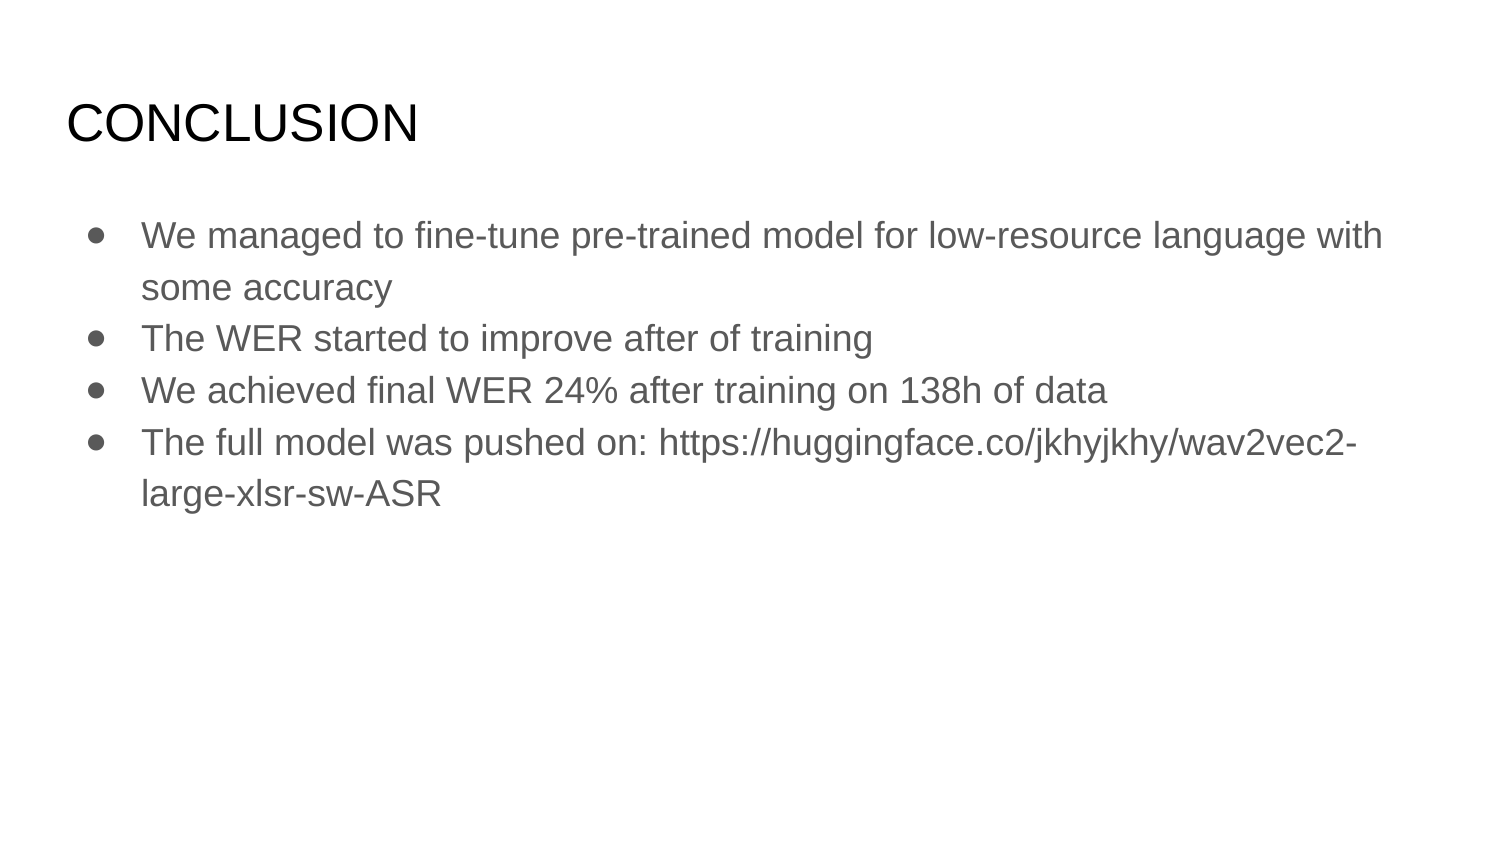

# CONCLUSION
We managed to fine-tune pre-trained model for low-resource language with some accuracy
The WER started to improve after of training
We achieved final WER 24% after training on 138h of data
The full model was pushed on: https://huggingface.co/jkhyjkhy/wav2vec2-large-xlsr-sw-ASR